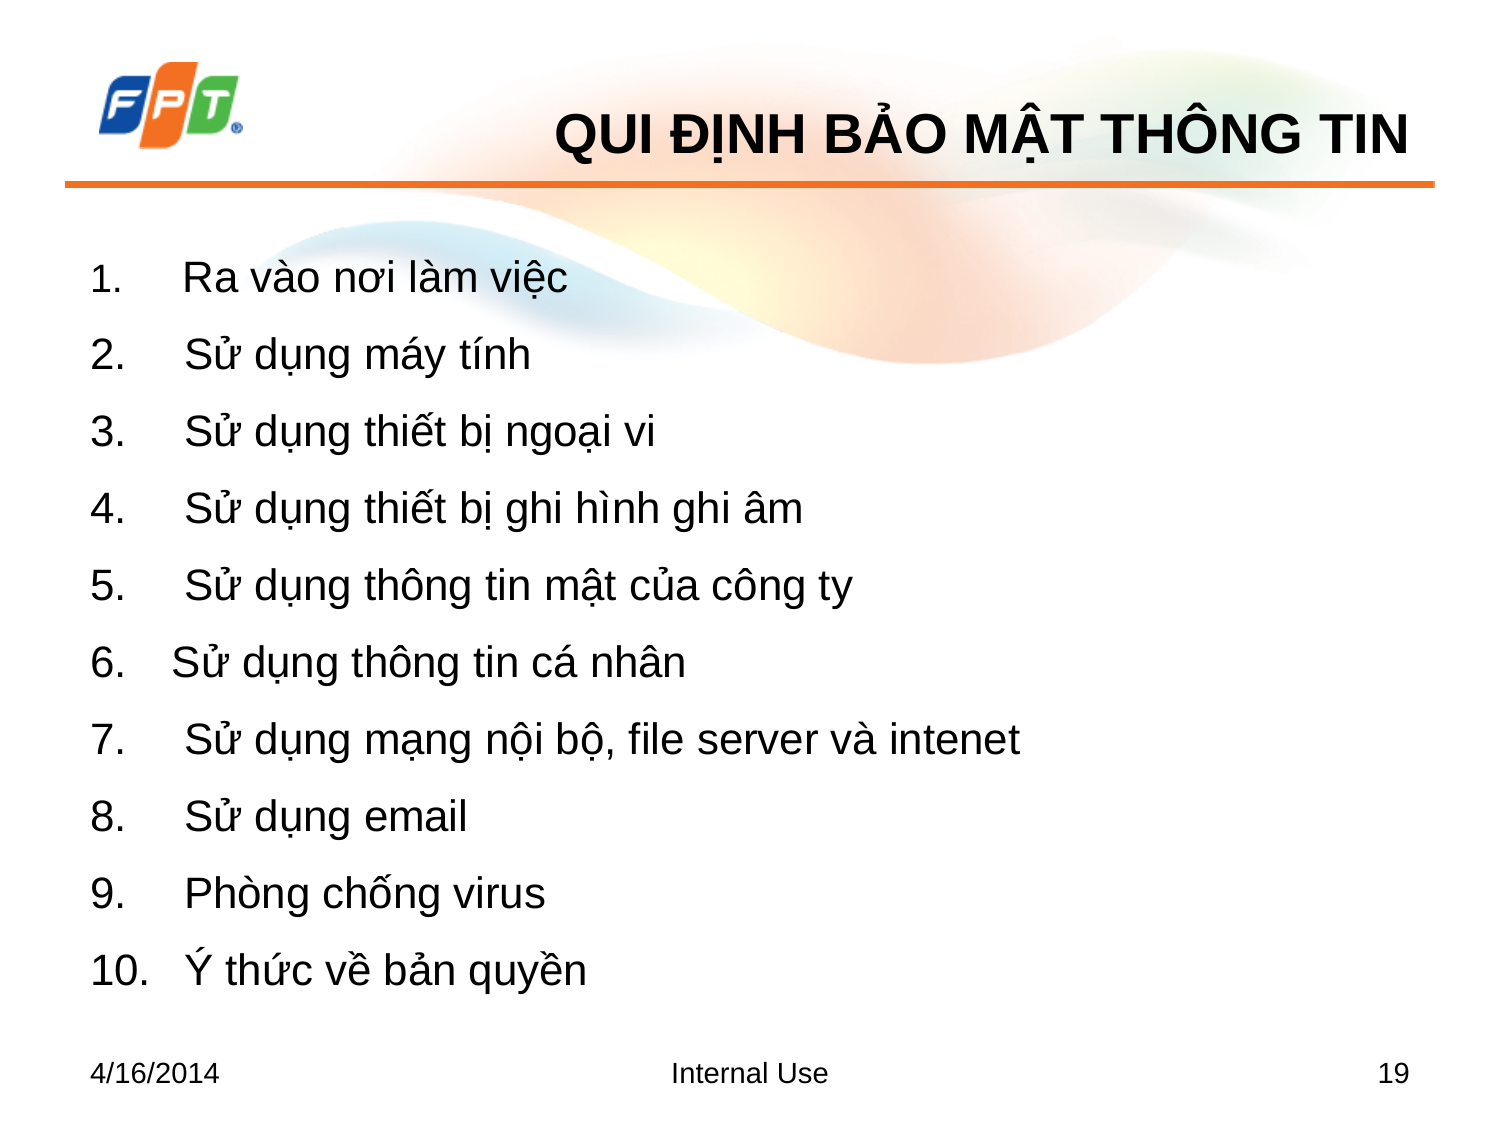

# QUI ĐỊNH BẢO MẬT THÔNG TIN
 Ra vào nơi làm việc
 Sử dụng máy tính
 Sử dụng thiết bị ngoại vi
 Sử dụng thiết bị ghi hình ghi âm
 Sử dụng thông tin mật của công ty
Sử dụng thông tin cá nhân
 Sử dụng mạng nội bộ, file server và intenet
 Sử dụng email
 Phòng chống virus
 Ý thức về bản quyền
4/16/2014
Internal Use
19